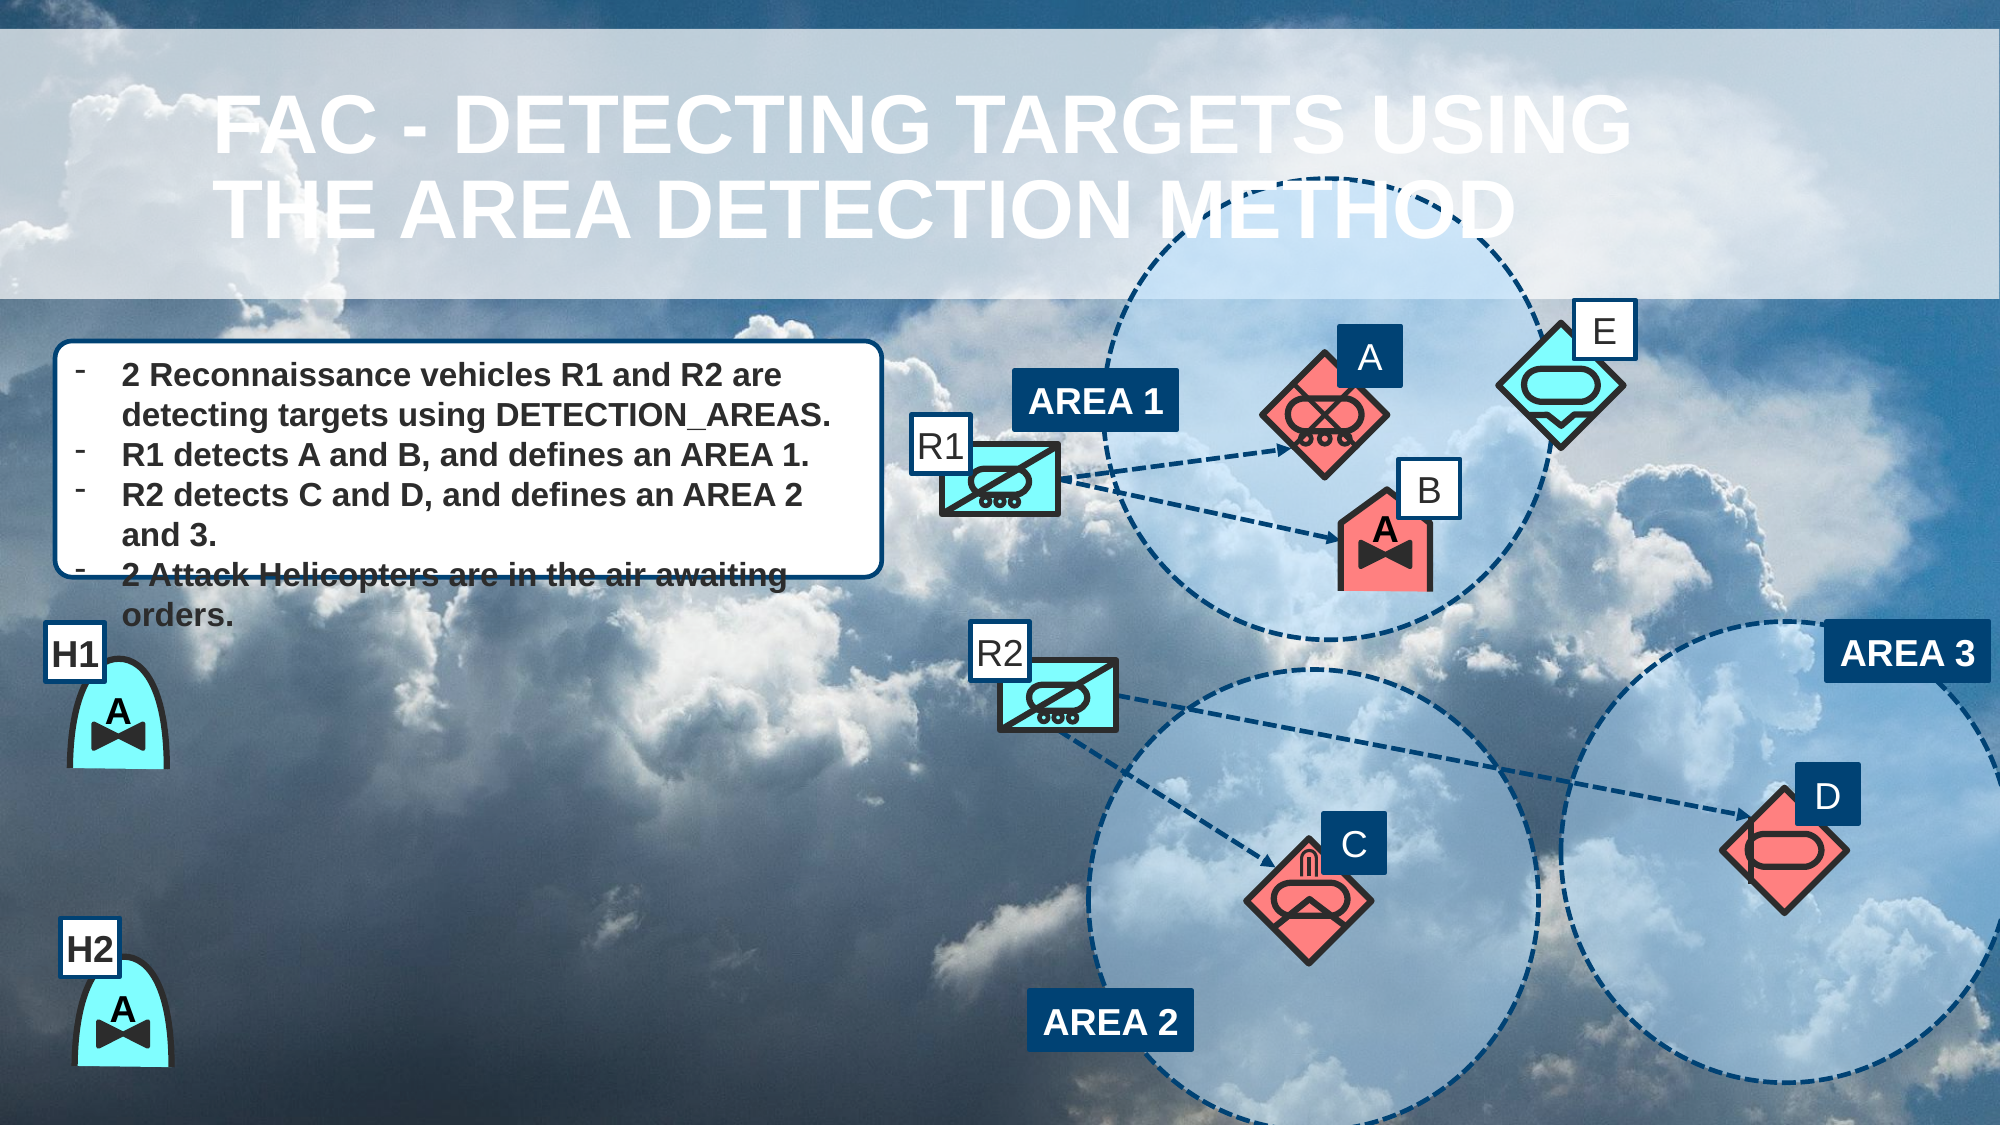

# fac - detecting targets using the area detection method

E
A
2 Reconnaissance vehicles R1 and R2 are detecting targets using DETECTION_AREAS.
R1 detects A and B, and defines an AREA 1.
R2 detects C and D, and defines an AREA 2 and 3.
2 Attack Helicopters are in the air awaiting orders.

AREA 1

R1

B

A

R2

AREA 3
H1

A

D

C

H2

A

AREA 2